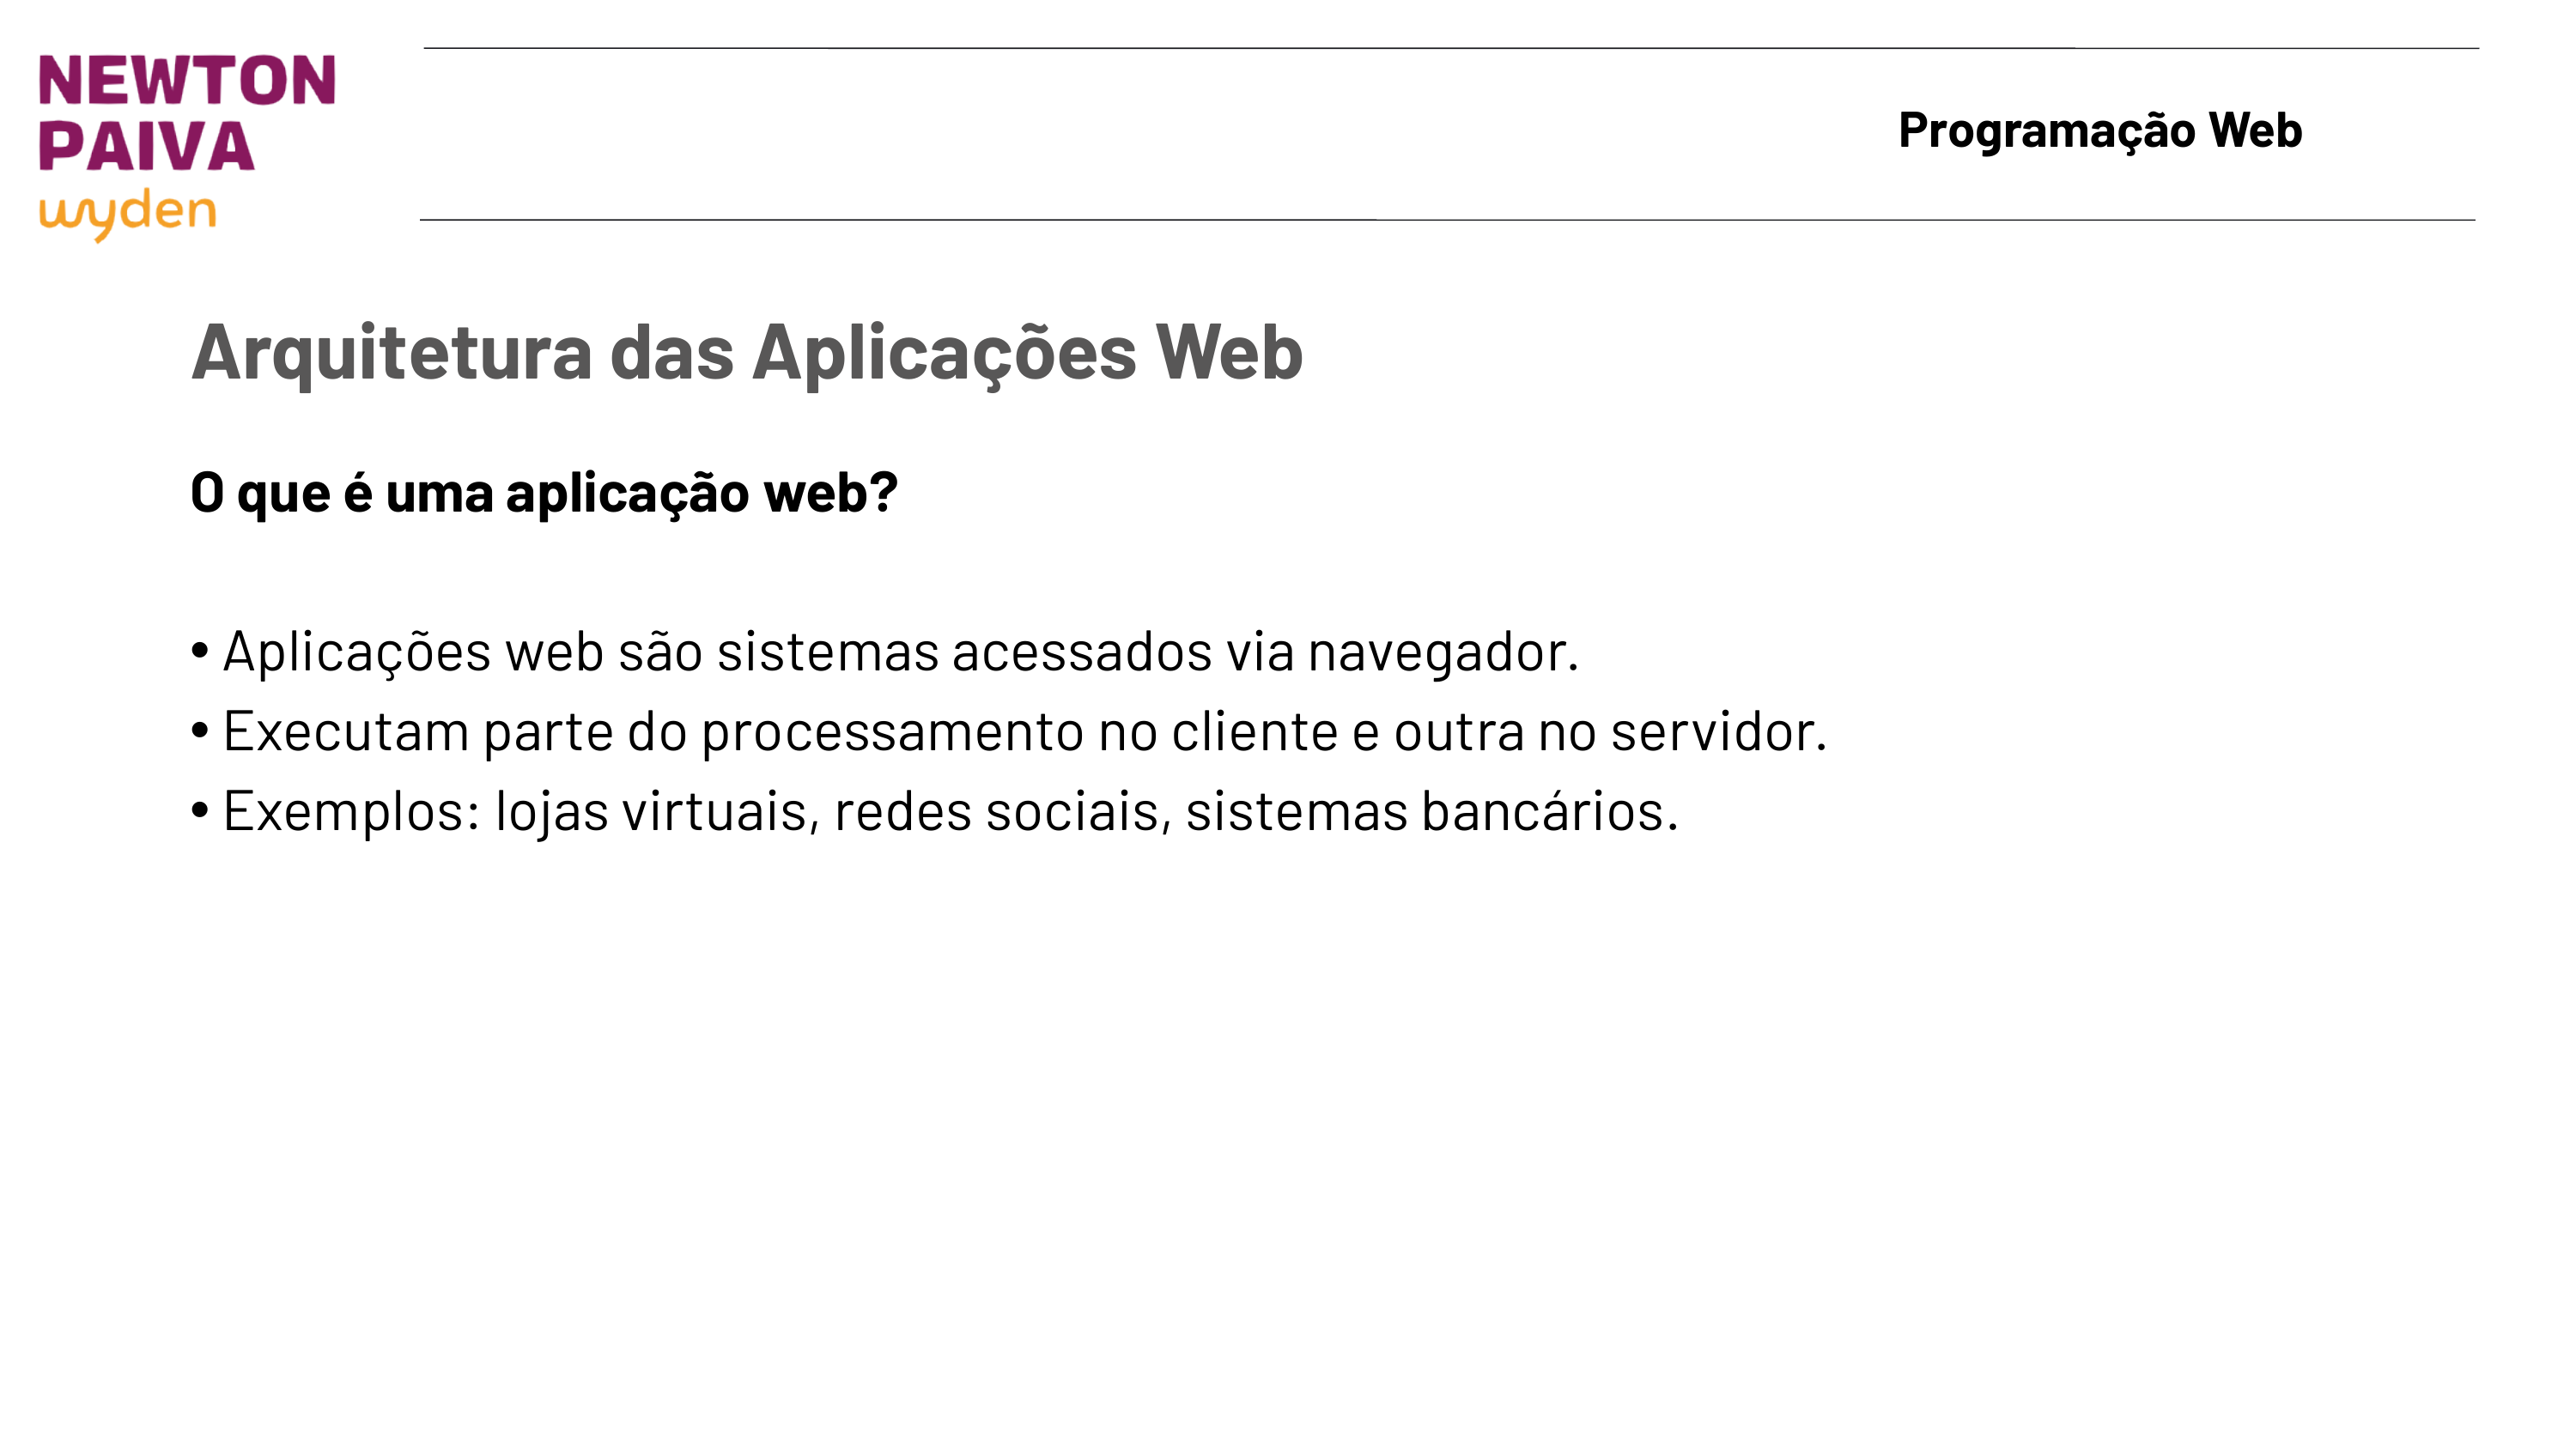

# Arquitetura das Aplicações Web
O que é uma aplicação web?

Aplicações web são sistemas acessados via navegador.
Executam parte do processamento no cliente e outra no servidor.
Exemplos: lojas virtuais, redes sociais, sistemas bancários.